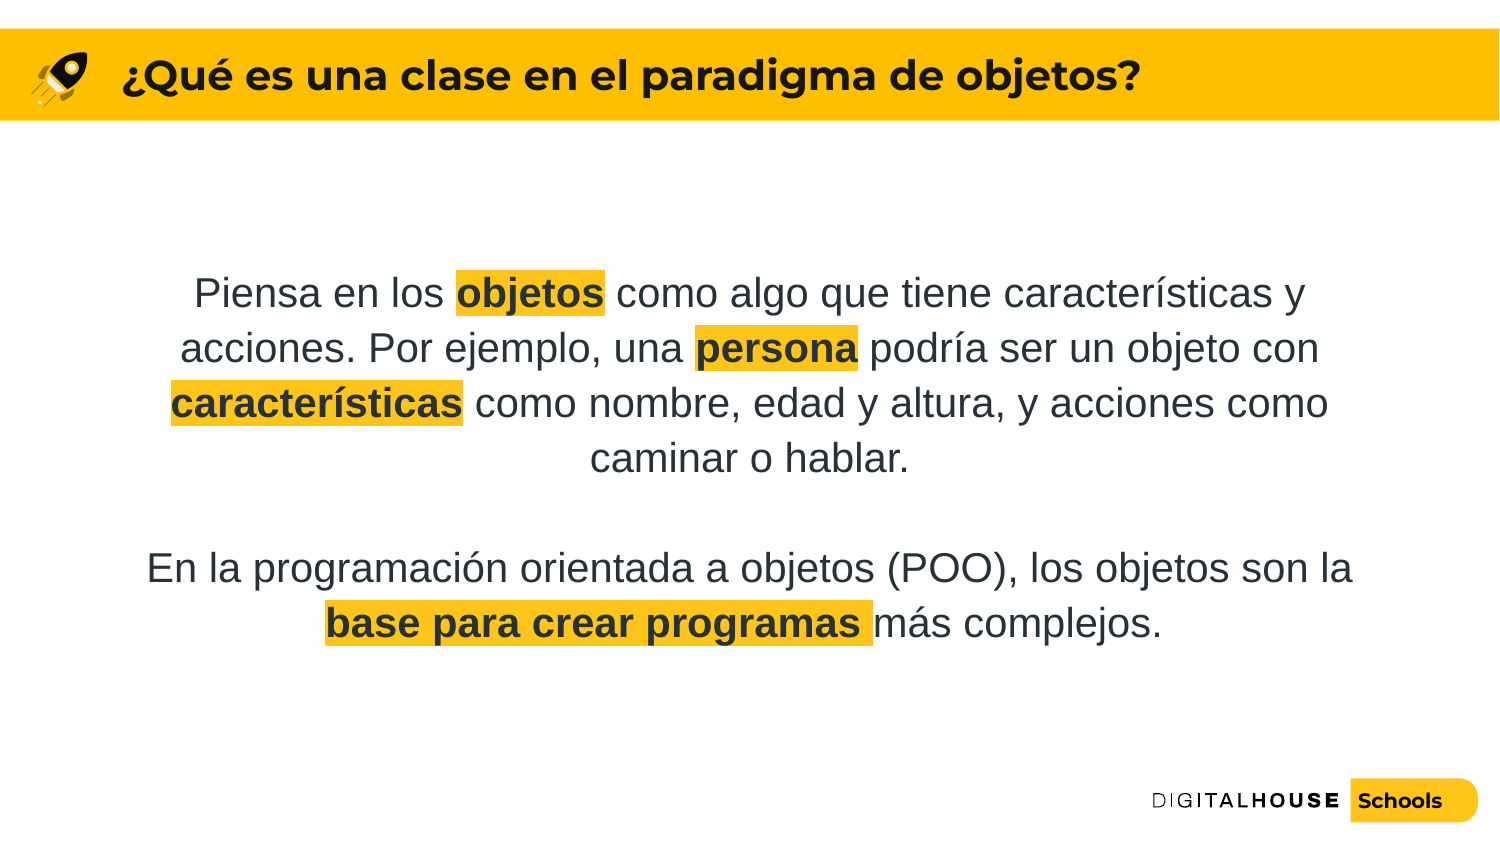

# ¿Qué es una clase en el paradigma de objetos?

Piensa en los objetos como algo que tiene características y acciones. Por ejemplo, una persona podría ser un objeto con características como nombre, edad y altura, y acciones como caminar o hablar.

En la programación orientada a objetos (POO), los objetos son la base para crear programas más complejos.
Schools